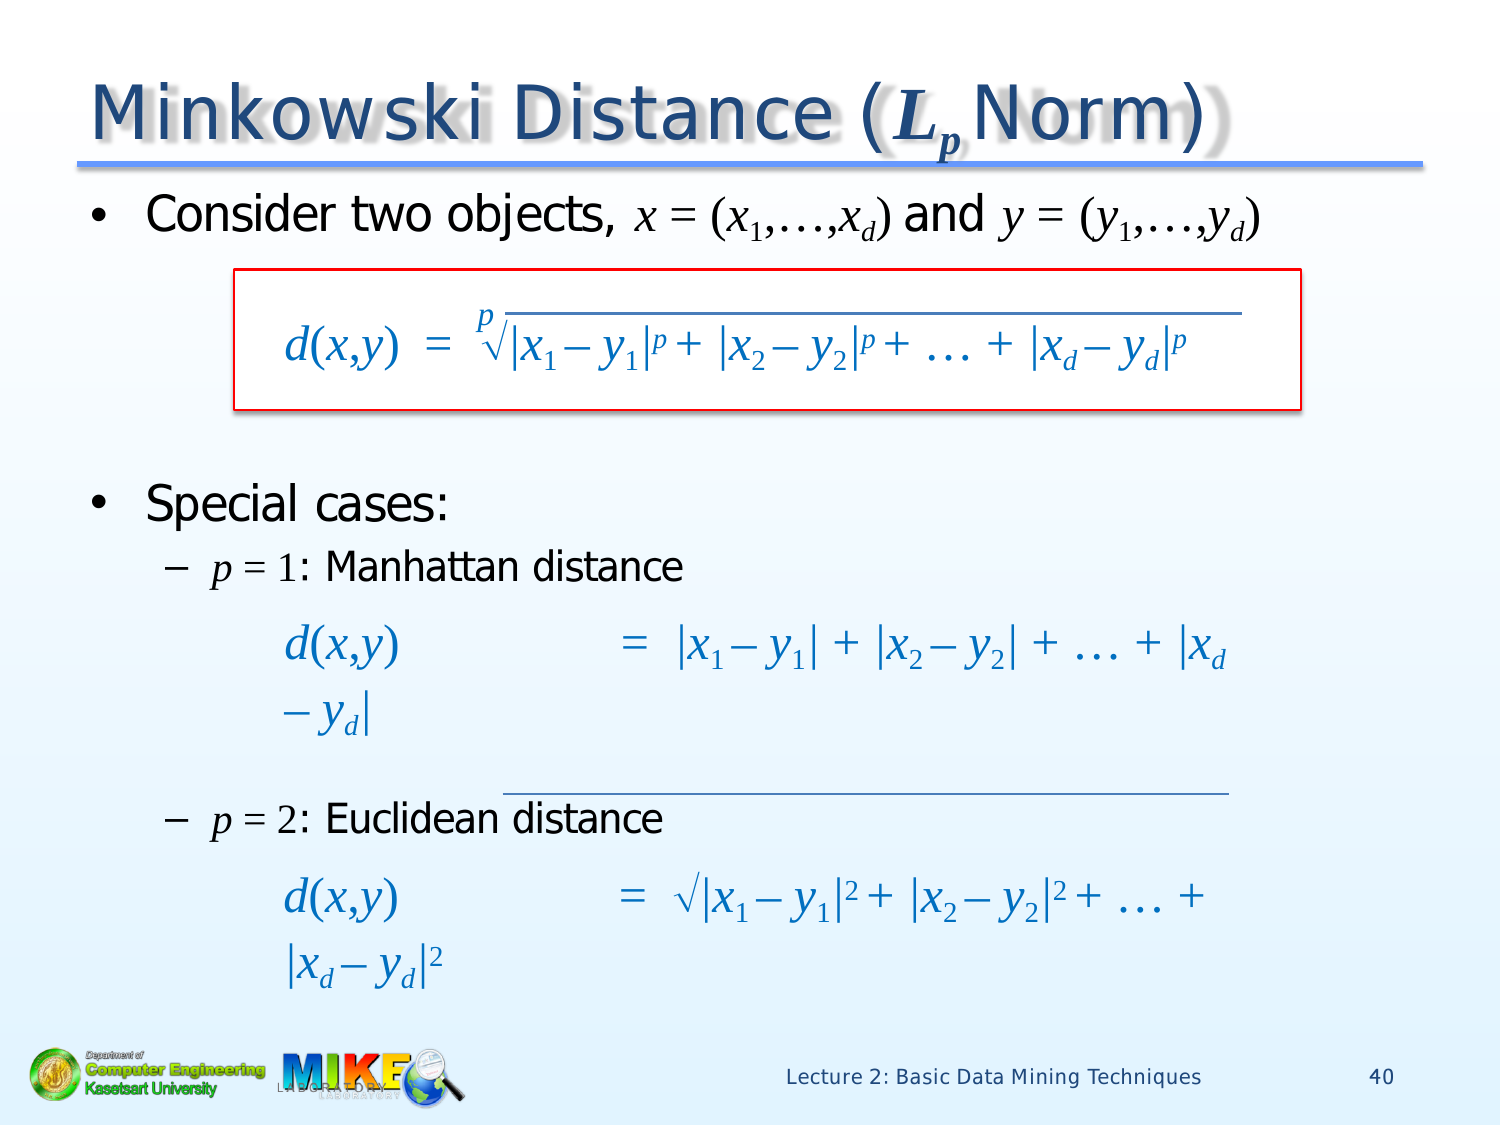

# Minkowski Distance (Lp Norm)

Consider two objects, x = (x1,…,xd) and y = (y1,…,yd)

p
d(x,y)	=	√|x1 – y1|p + |x2 – y2|p + … + |xd – yd|p

Special cases:
p = 1: Manhattan distance
d(x,y)	=	|x1 – y1| + |x2 – y2| + … + |xd – yd|
p = 2: Euclidean distance
d(x,y)	=	√|x1 – y1|2 + |x2 – y2|2 + … + |xd – yd|2

Lecture 2: Basic Data Mining Techniques
40